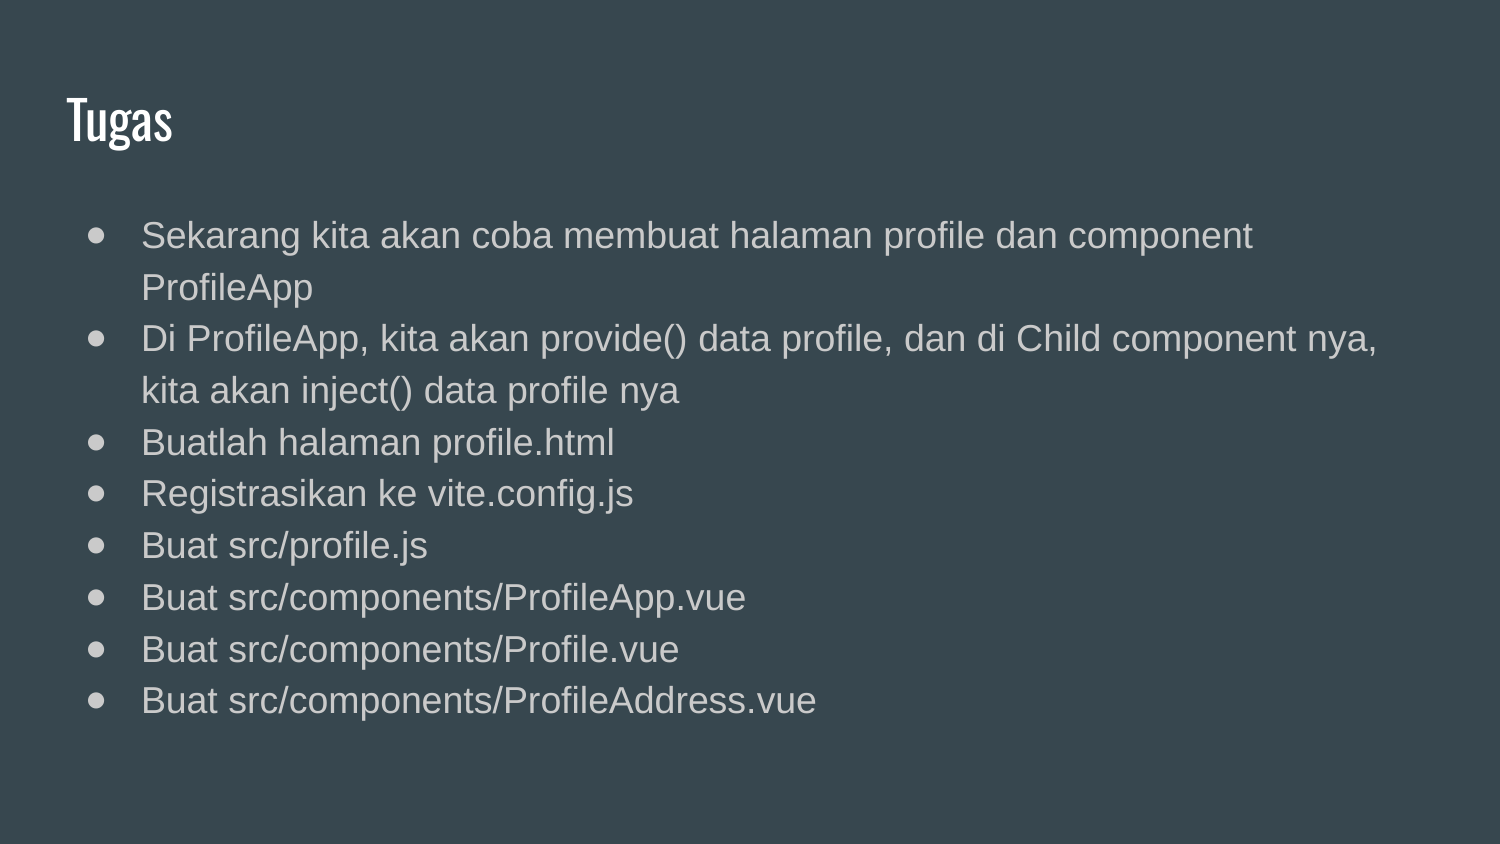

# Tugas
Sekarang kita akan coba membuat halaman profile dan component ProfileApp
Di ProfileApp, kita akan provide() data profile, dan di Child component nya, kita akan inject() data profile nya
Buatlah halaman profile.html
Registrasikan ke vite.config.js
Buat src/profile.js
Buat src/components/ProfileApp.vue
Buat src/components/Profile.vue
Buat src/components/ProfileAddress.vue